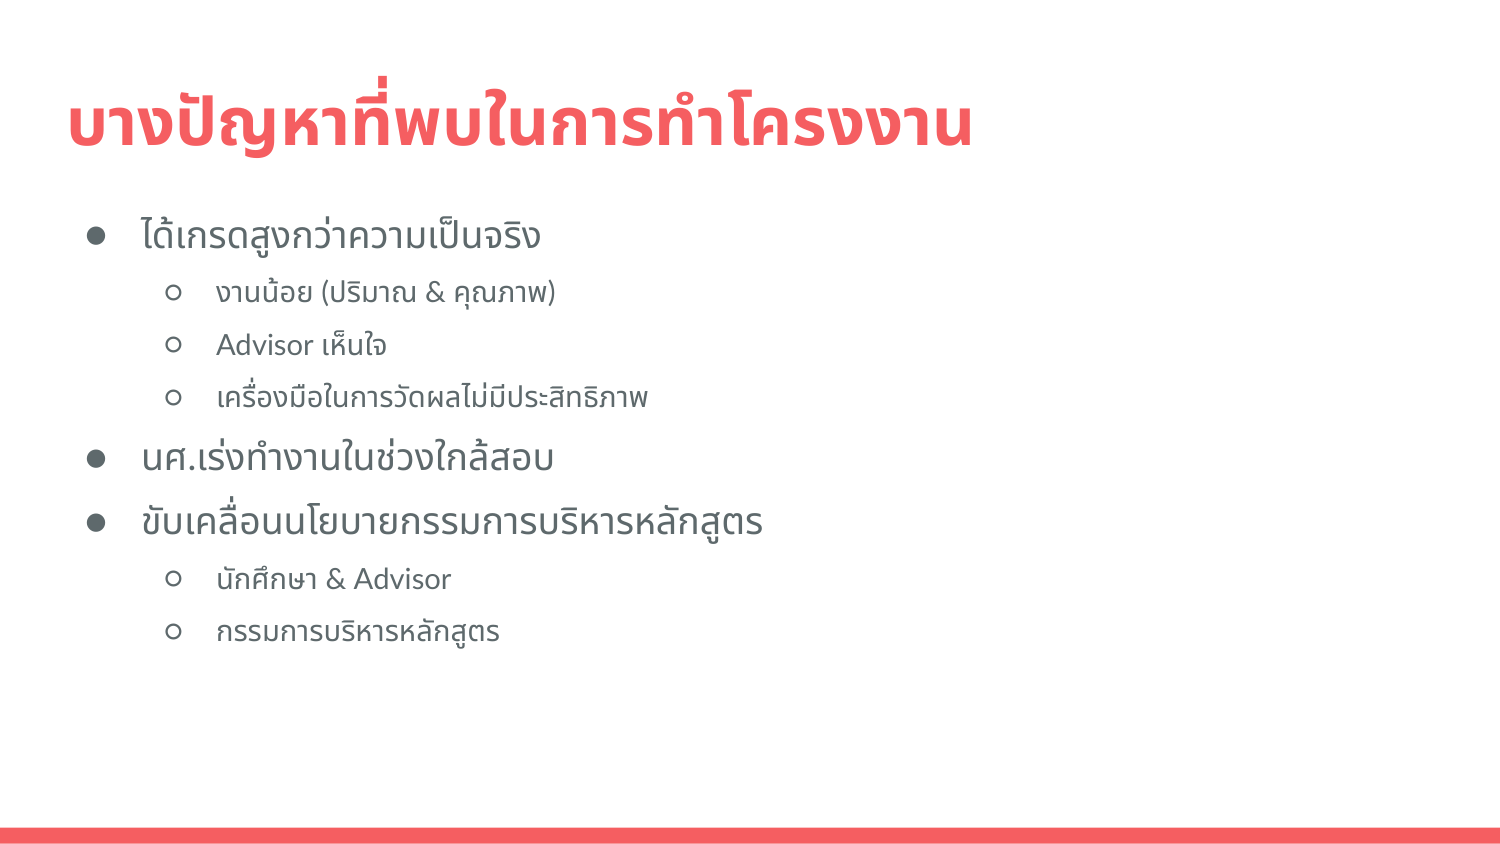

# บางปัญหาที่พบในการทำโครงงาน
ได้เกรดสูงกว่าความเป็นจริง
งานน้อย (ปริมาณ & คุณภาพ)
Advisor เห็นใจ
เครื่องมือในการวัดผลไม่มีประสิทธิภาพ
นศ.เร่งทำงานในช่วงใกล้สอบ
ขับเคลื่อนนโยบายกรรมการบริหารหลักสูตร
นักศึกษา & Advisor
กรรมการบริหารหลักสูตร